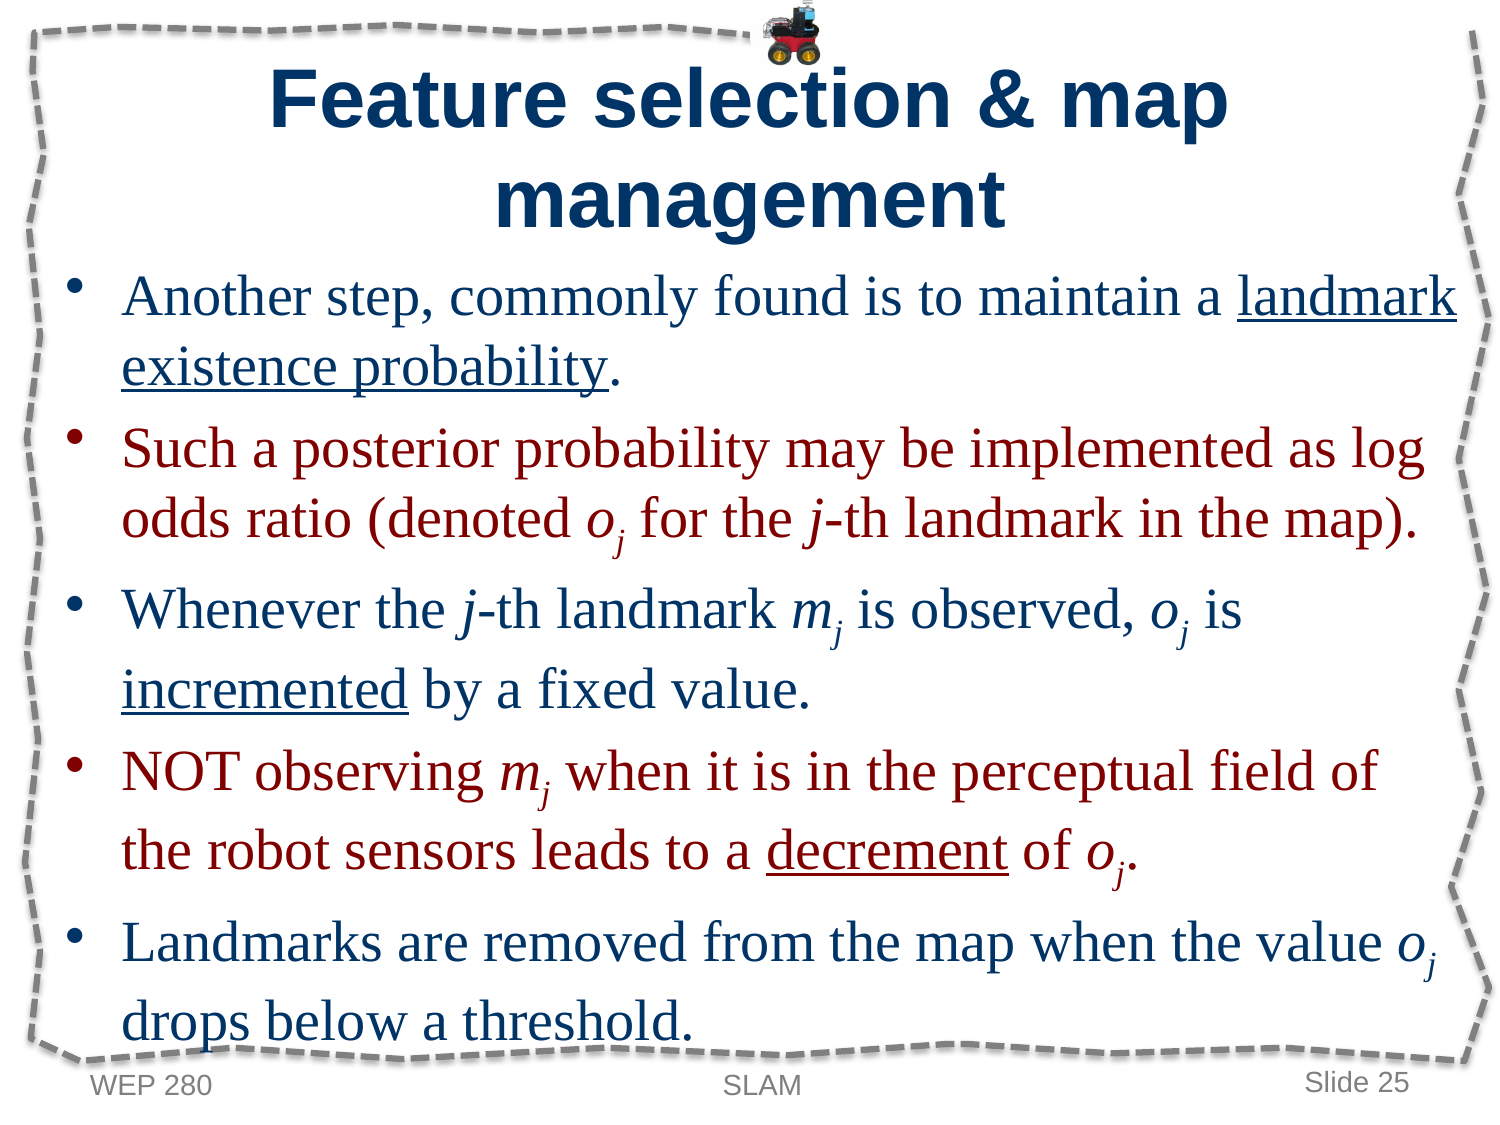

# Feature selection & map management
Another step, commonly found is to maintain a landmark existence probability.
Such a posterior probability may be implemented as log odds ratio (denoted oj for the j-th landmark in the map).
Whenever the j-th landmark mj is observed, oj is incremented by a fixed value.
NOT observing mj when it is in the perceptual field of the robot sensors leads to a decrement of oj.
Landmarks are removed from the map when the value oj drops below a threshold.
WEP 280
SLAM
Slide 25